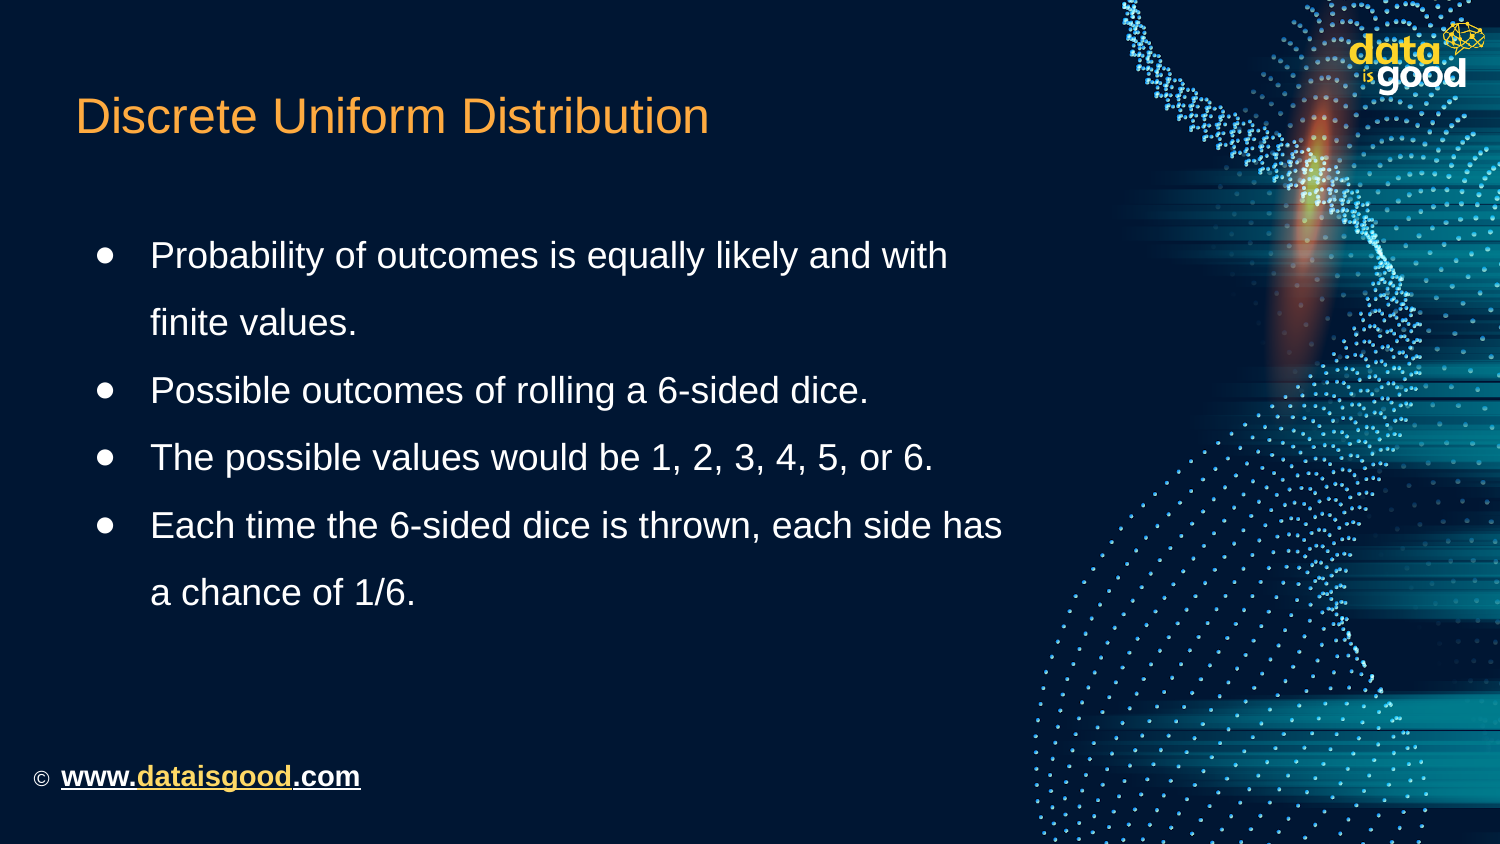

# Discrete Uniform Distribution
Probability of outcomes is equally likely and with finite values.
Possible outcomes of rolling a 6-sided dice.
The possible values would be 1, 2, 3, 4, 5, or 6.
Each time the 6-sided dice is thrown, each side has a chance of 1/6.